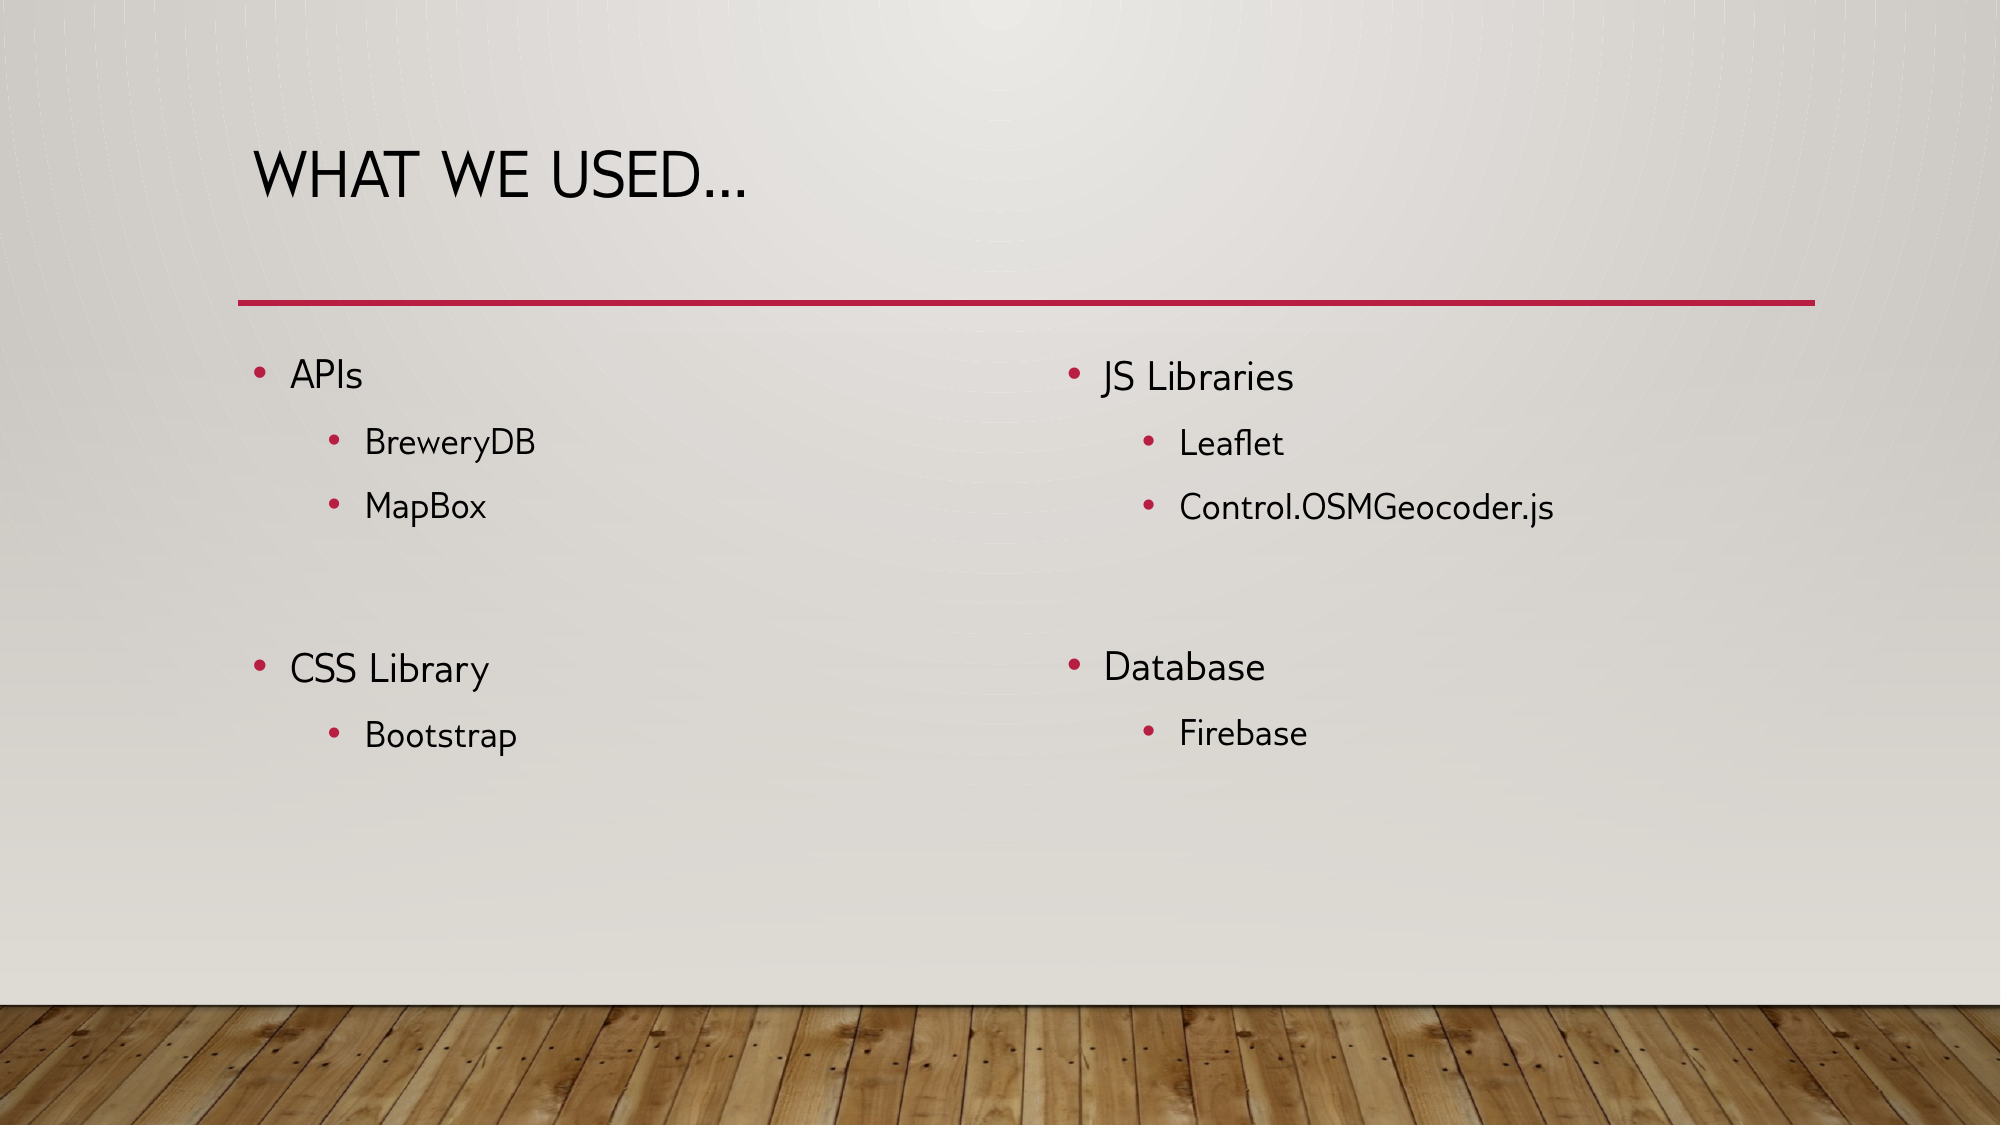

# What we used…
APIs
BreweryDB
MapBox

CSS Library
Bootstrap

JS Libraries
Leaflet
Control.OSMGeocoder.js

Database
Firebase